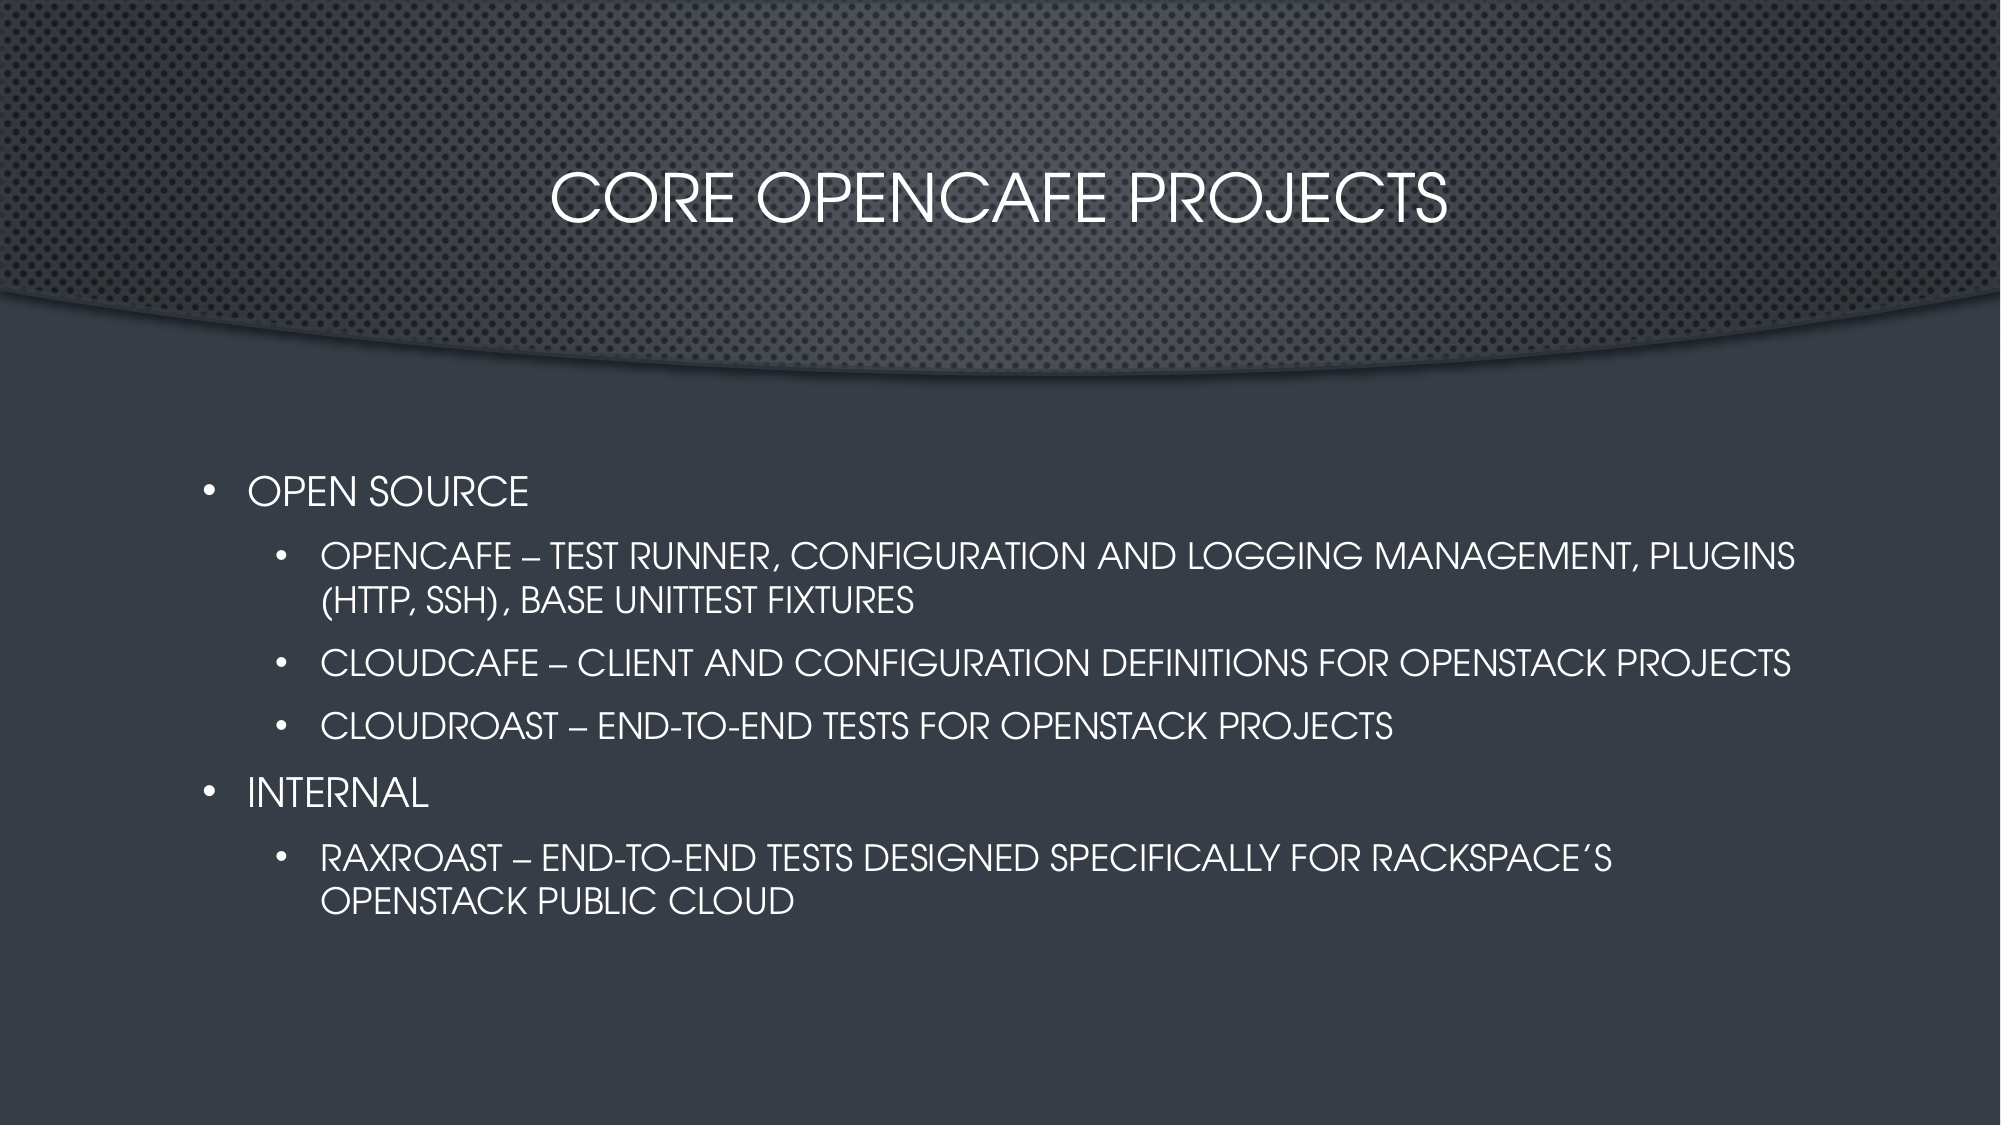

# Core OpenCafe Projects
Open Source
OpenCafe – Test runner, configuration and logging management, plugins (HTTP, SSH), base unittest fixtures
CloudCafe – Client and configuration definitions for OpenStack projects
CloudRoast – End-to-End tests for OpenStack projects
Internal
RaxRoast – End-to-End tests designed specifically for Rackspace’s OpenStack public cloud